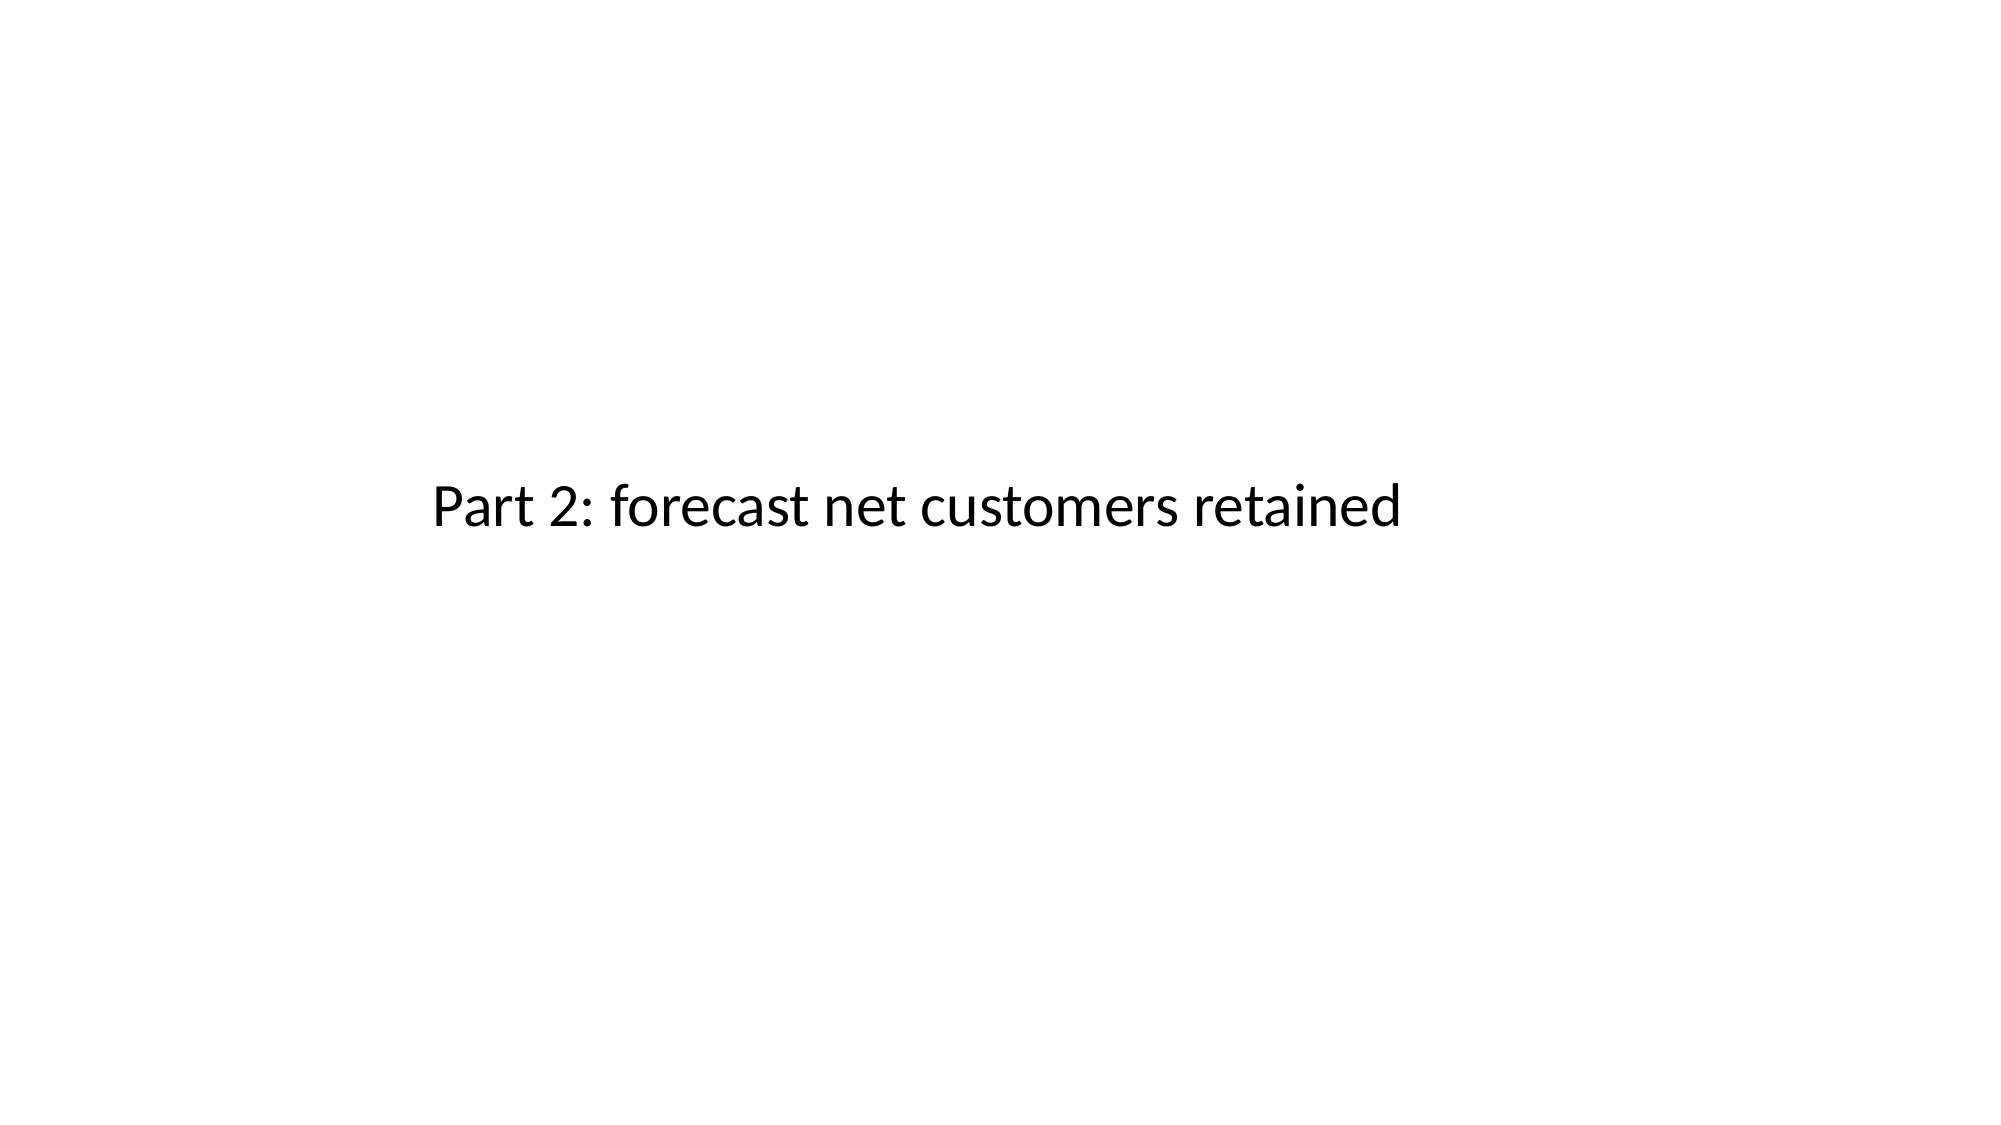

# Part 2: forecast net customers retained